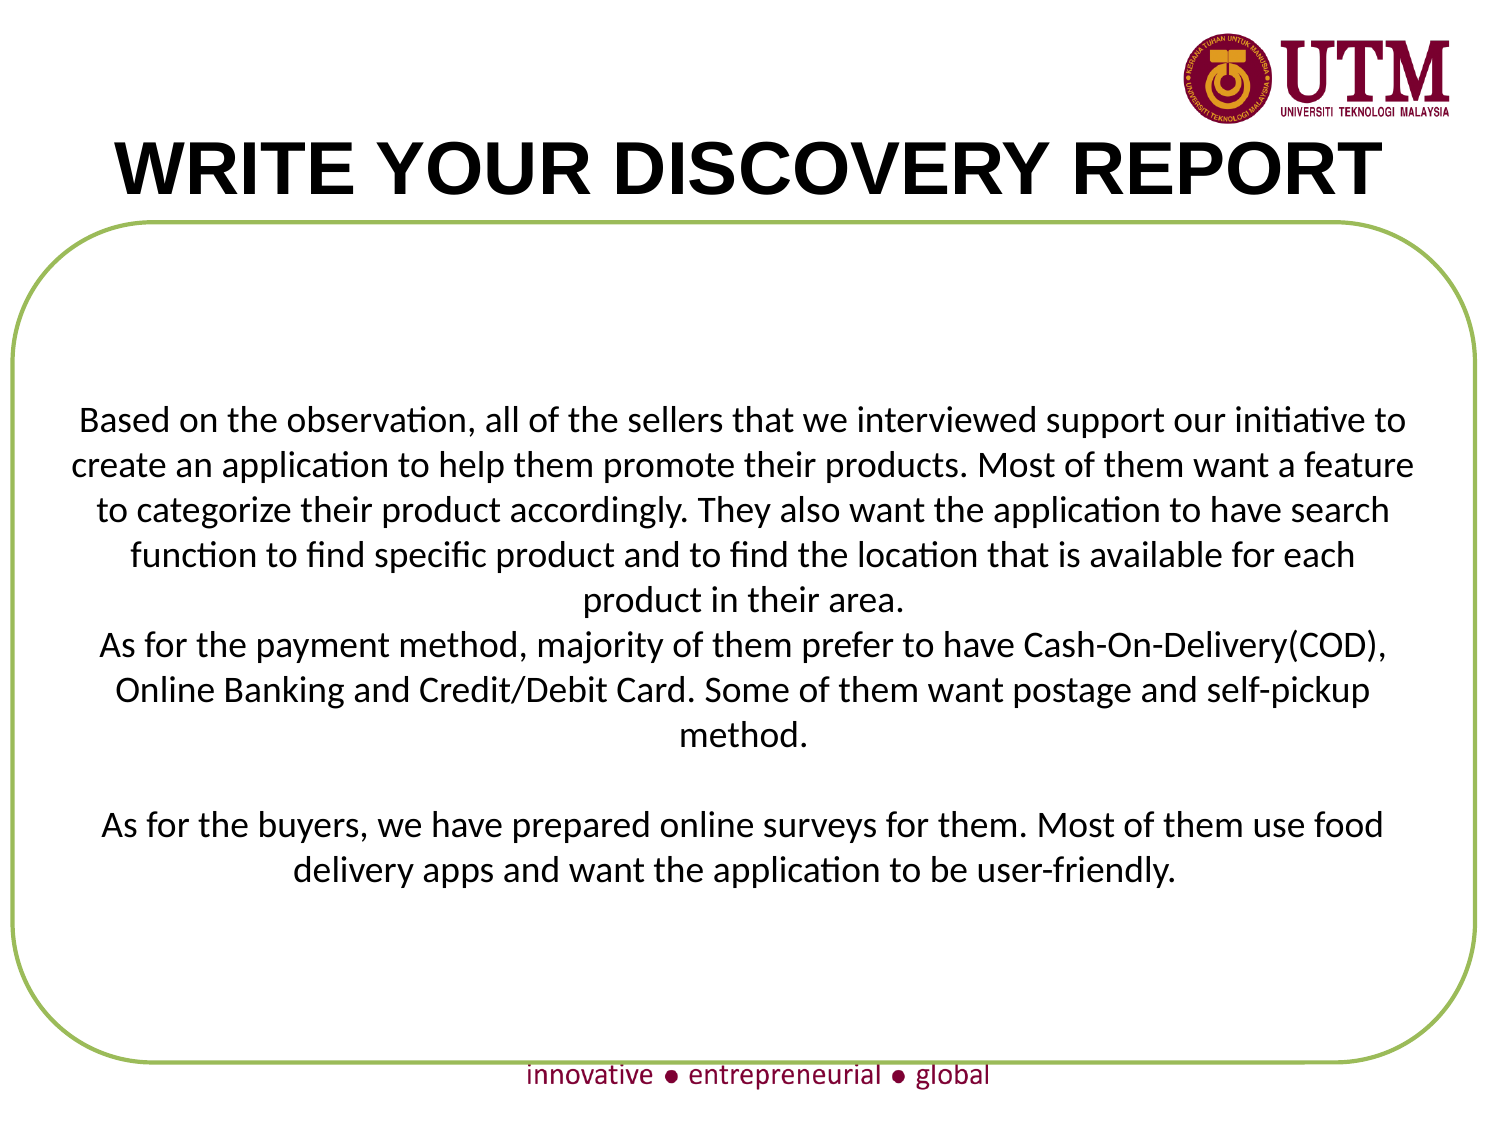

WRITE YOUR DISCOVERY REPORT
Based on the observation, all of the sellers that we interviewed support our initiative to create an application to help them promote their products. Most of them want a feature to categorize their product accordingly. They also want the application to have search function to find specific product and to find the location that is available for each product in their area.
As for the payment method, majority of them prefer to have Cash-On-Delivery(COD), Online Banking and Credit/Debit Card. Some of them want postage and self-pickup method.

As for the buyers, we have prepared online surveys for them. Most of them use food delivery apps and want the application to be user-friendly.